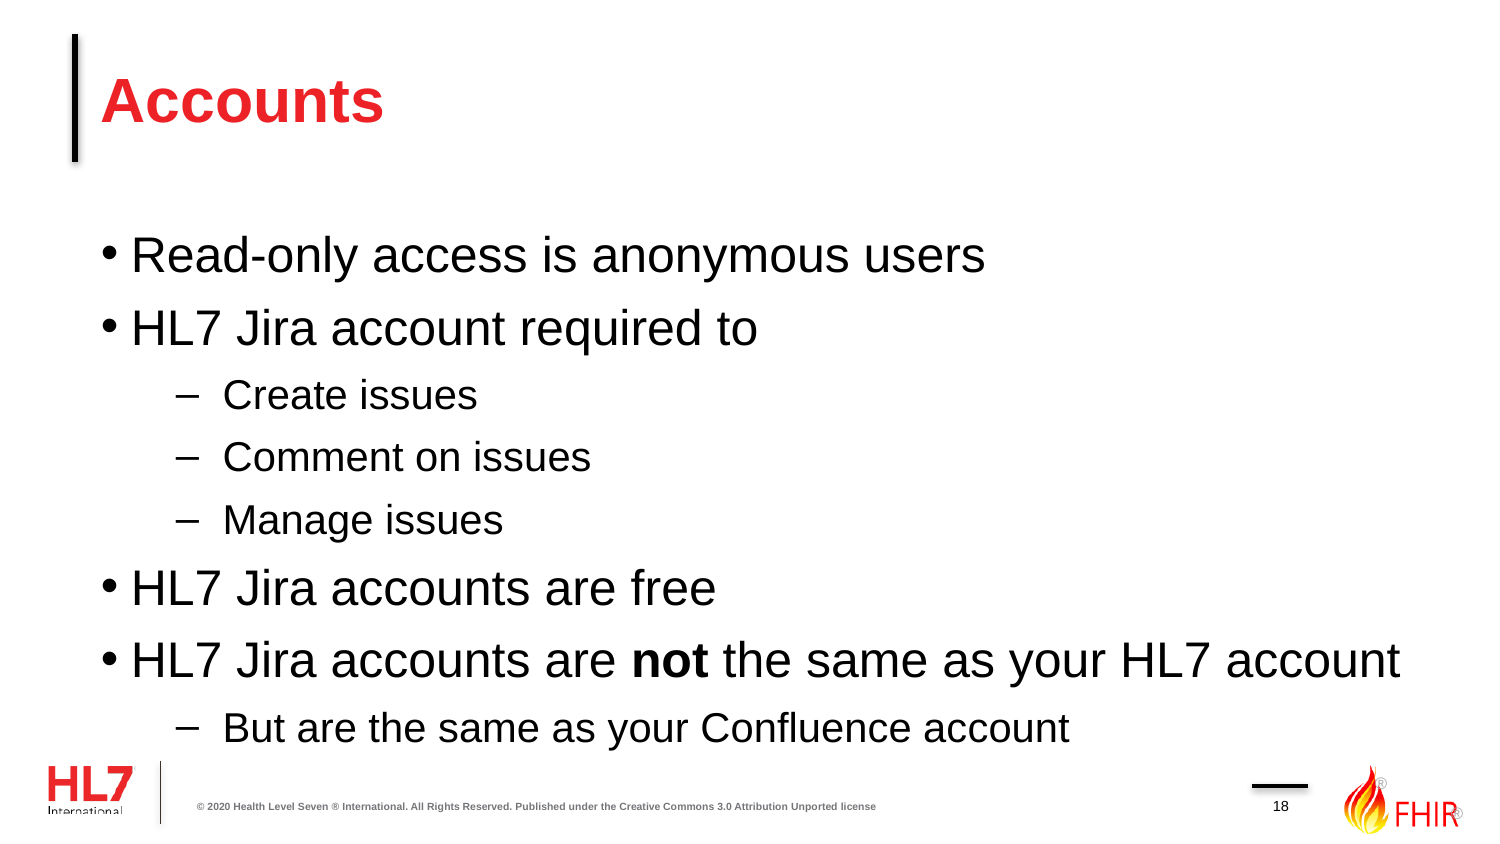

# Accounts
Read-only access is anonymous users
HL7 Jira account required to
Create issues
Comment on issues
Manage issues
HL7 Jira accounts are free
HL7 Jira accounts are not the same as your HL7 account
But are the same as your Confluence account
18
© 2020 Health Level Seven ® International. All Rights Reserved. Published under the Creative Commons 3.0 Attribution Unported license